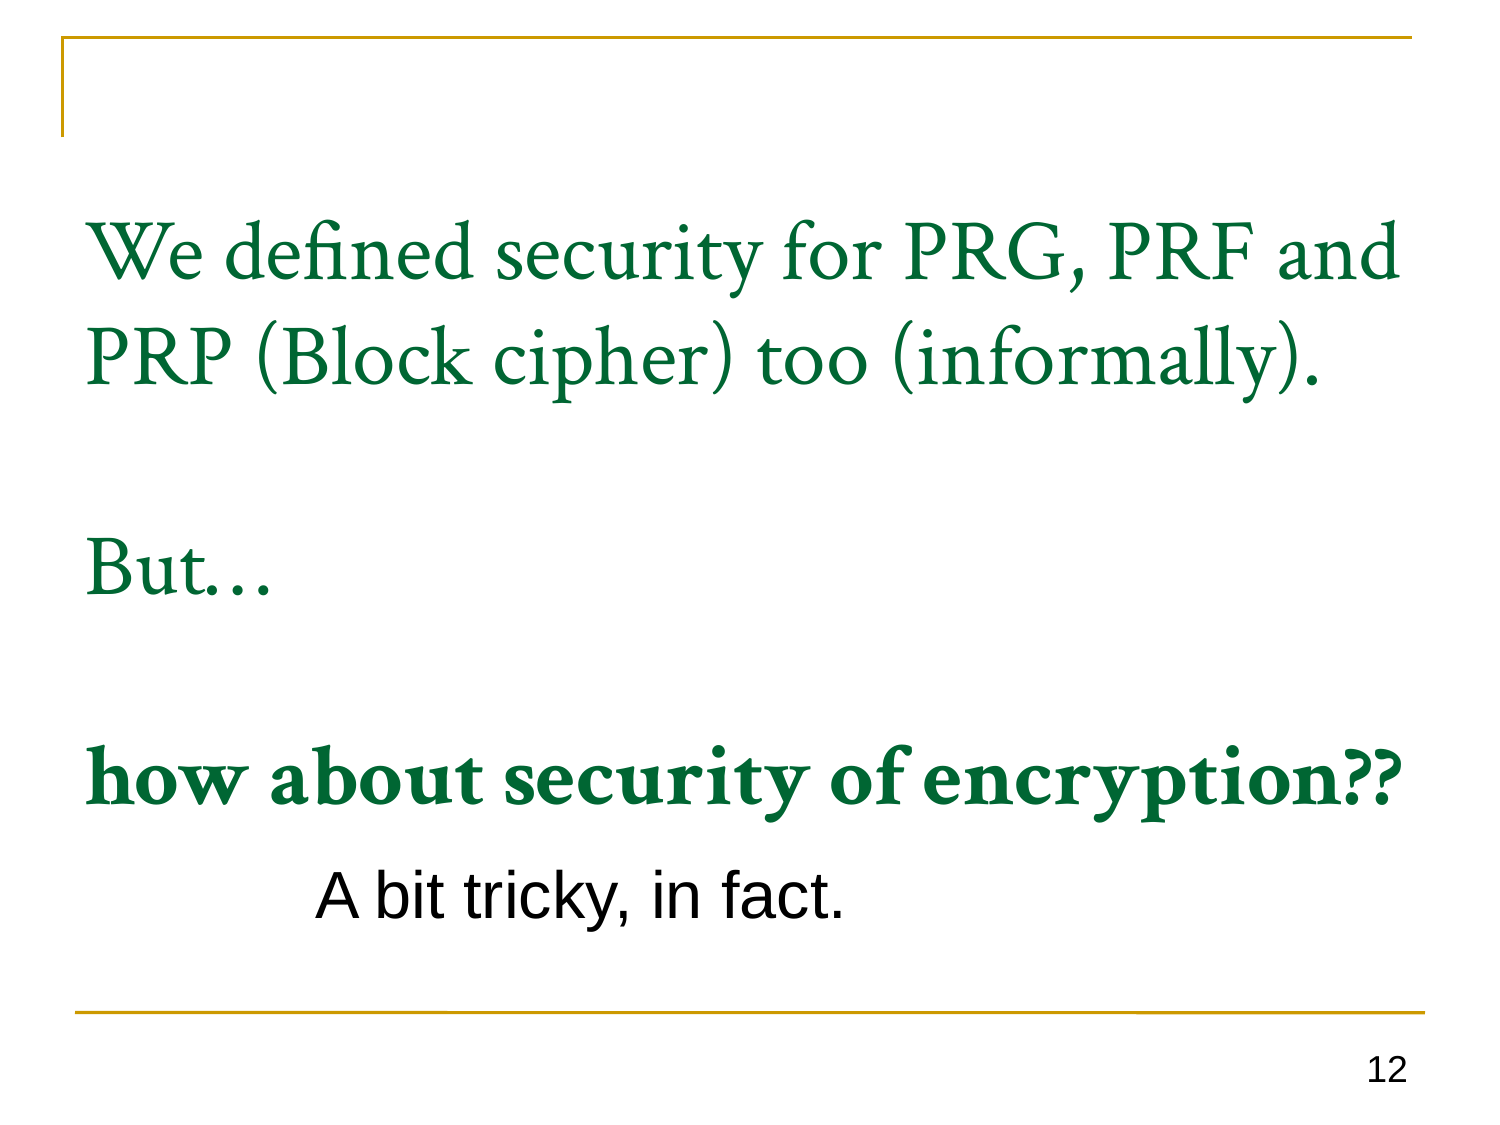

# We defined security for PRG, PRF and PRP (Block cipher) too (informally). But… how about security of encryption??
A bit tricky, in fact.
12